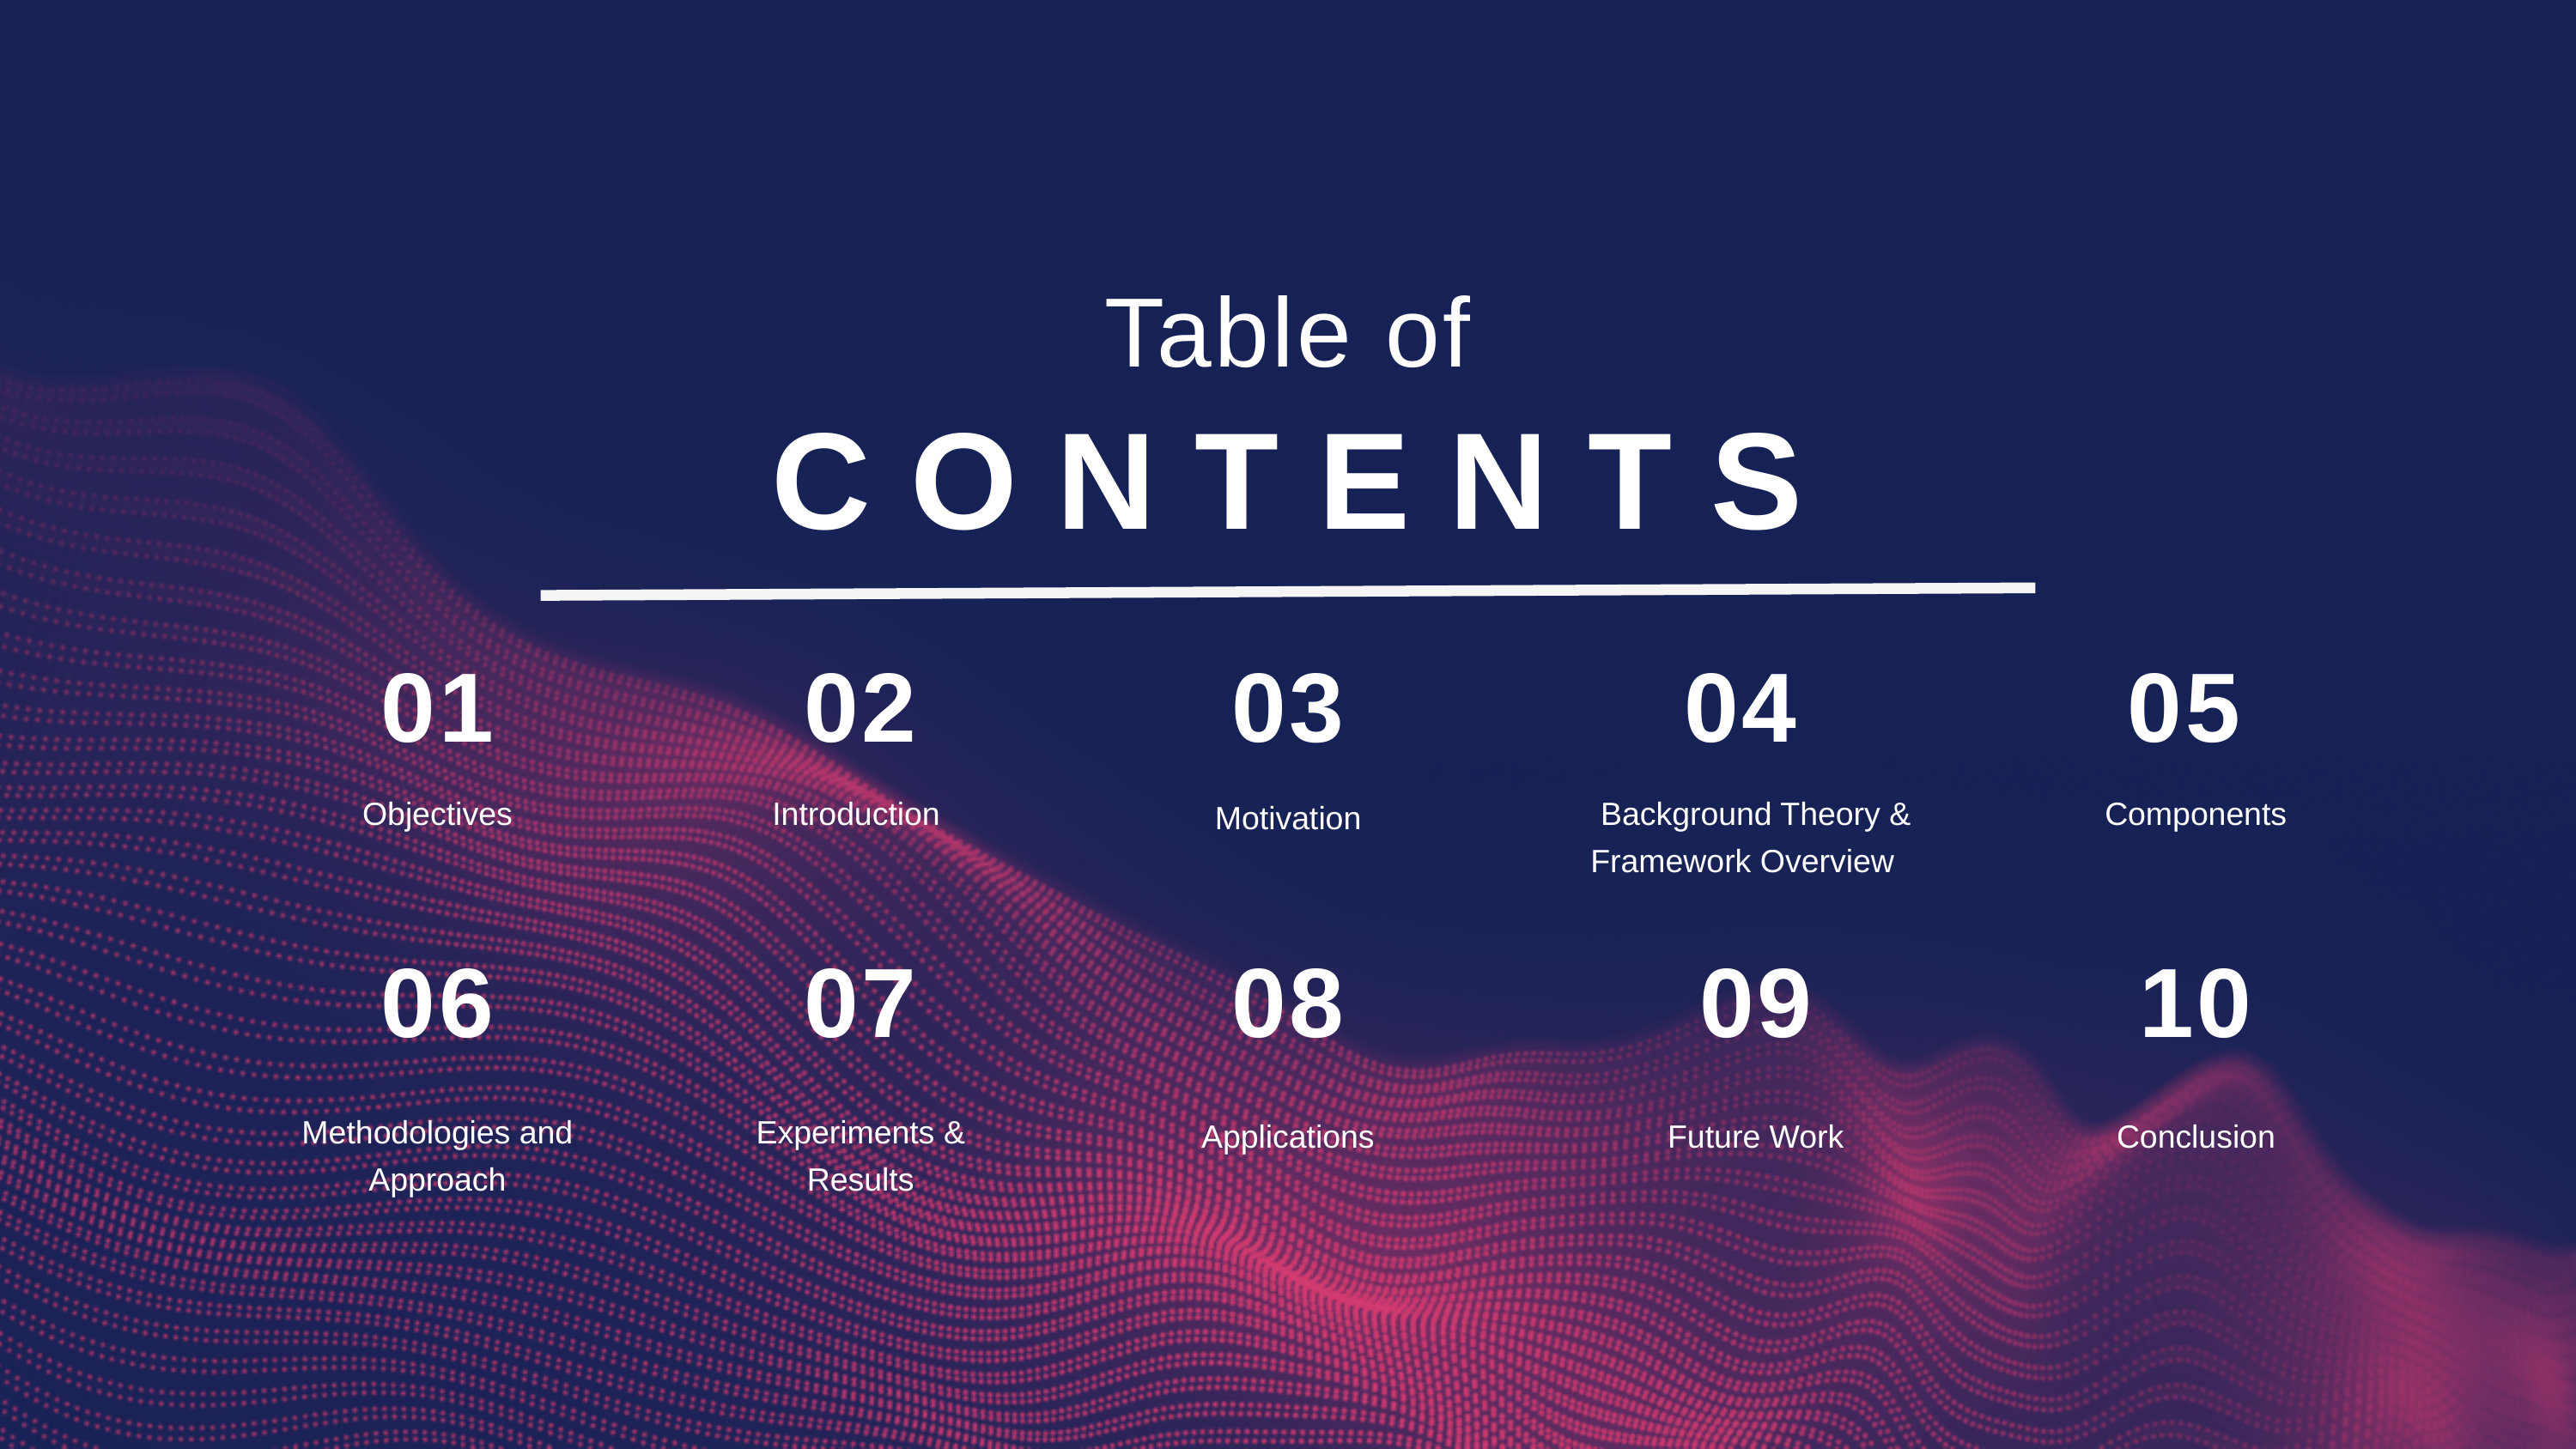

Table of
CONTENTS

01
02
03
04
05
Objectives
Introduction
Background Theory &
Framework Overview
Components
Motivation
06
07
08
09
10
Methodologies and Approach
Experiments & Results
Applications
Future Work
Conclusion